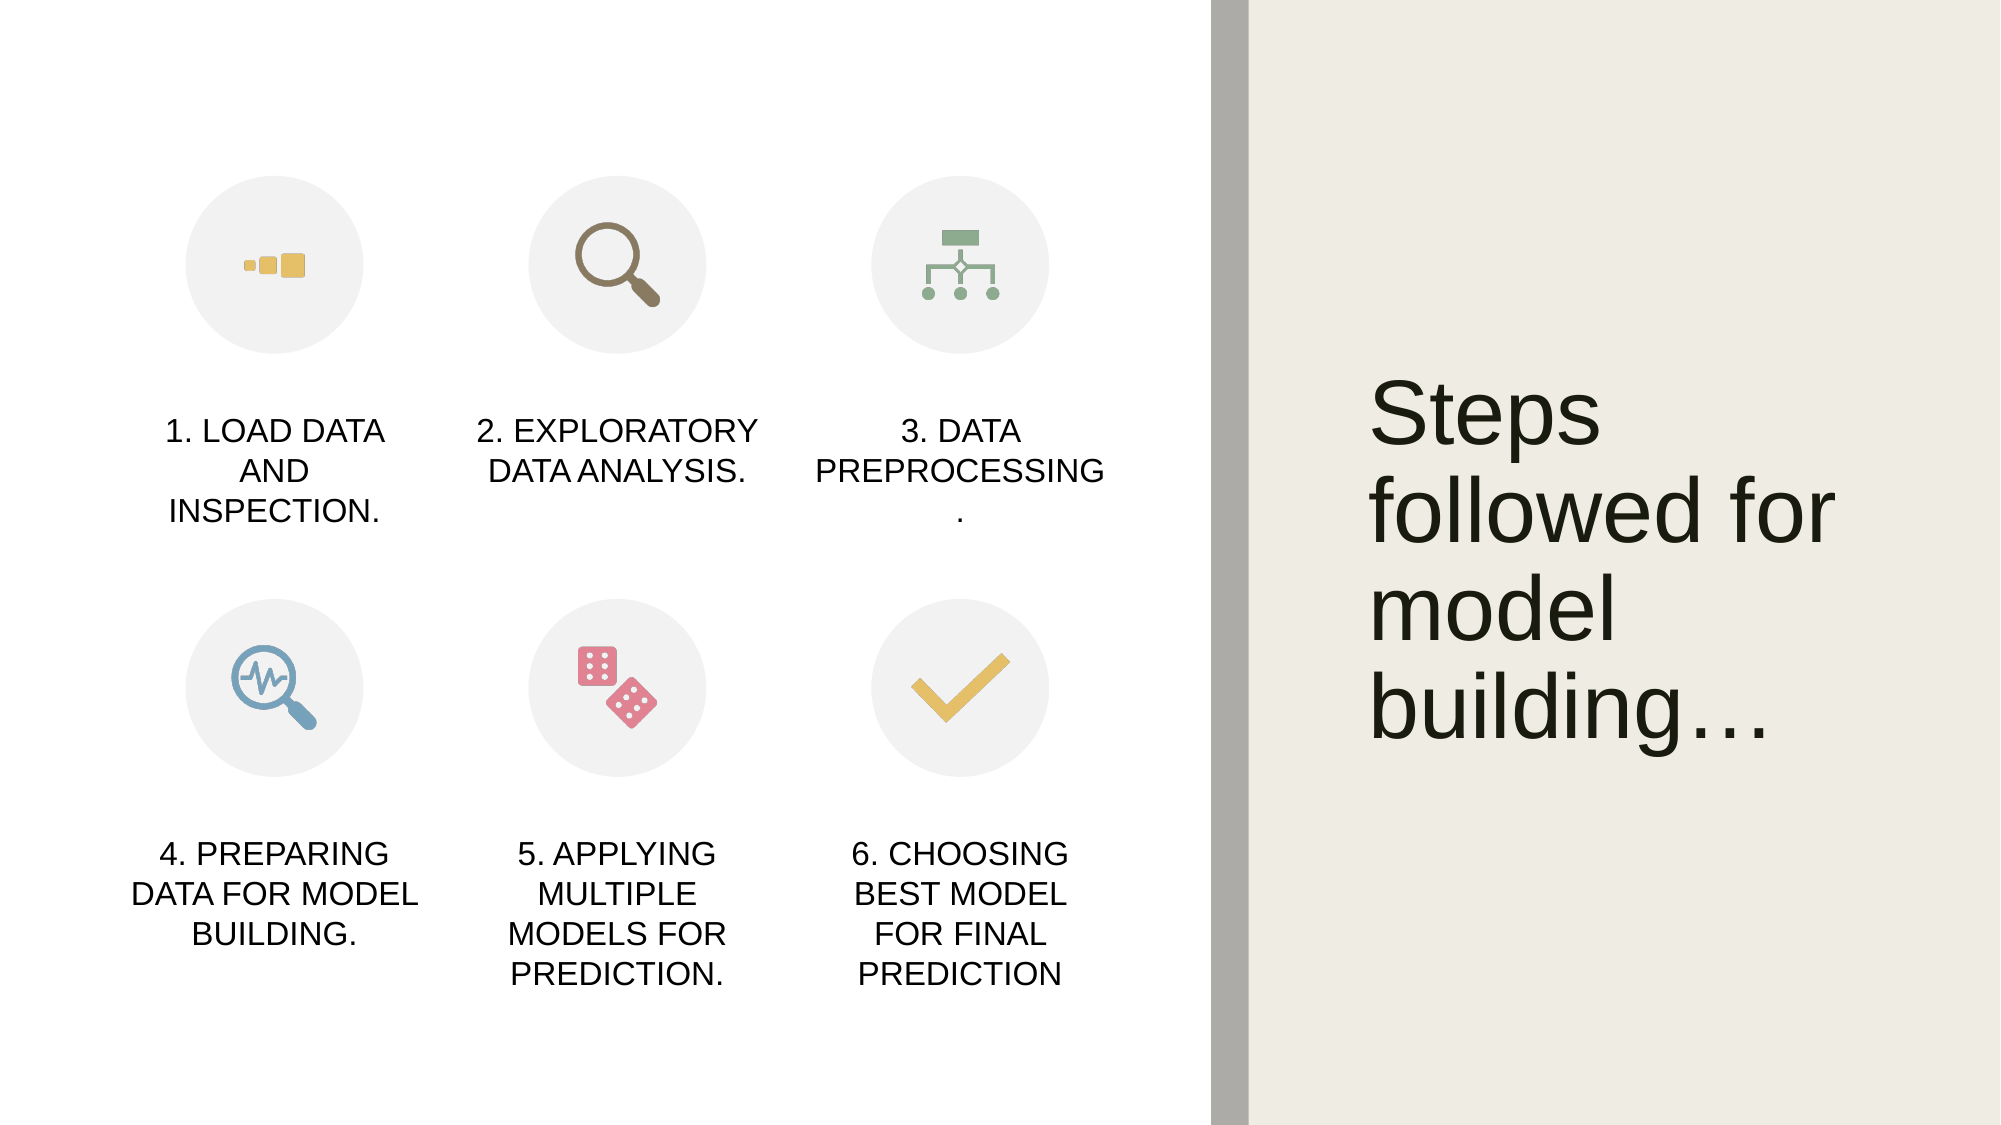

Steps followed for model building…

1. Load data and inspection.
2. Exploratory Data Analysis.
3. Data preprocessing.

4. Preparing data for model building.
5. Applying multiple models for prediction.
6. Choosing best model for final prediction